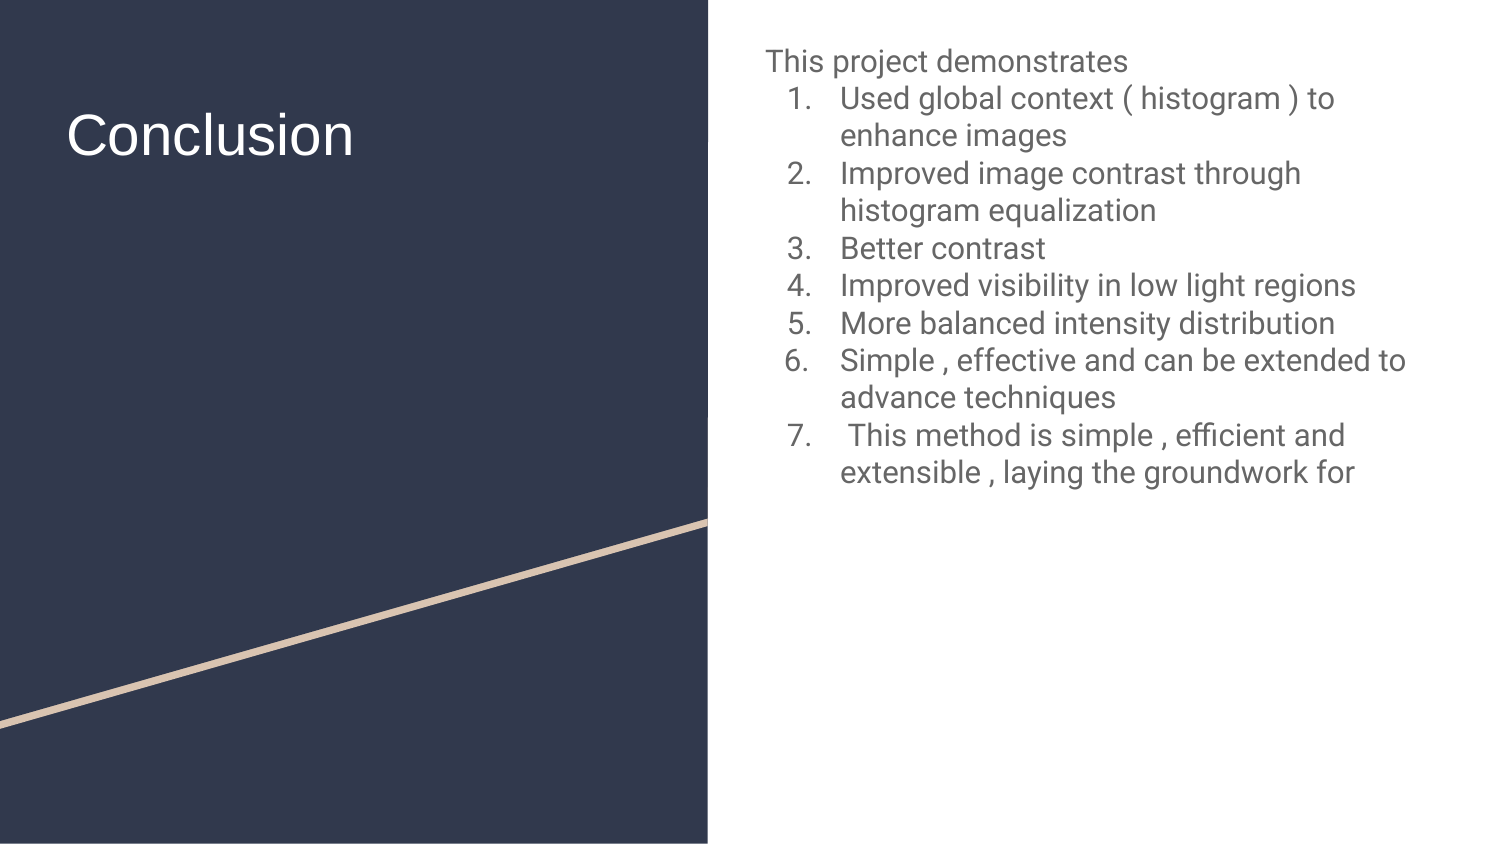

This project demonstrates
Used global context ( histogram ) to enhance images
Improved image contrast through histogram equalization
Better contrast
Improved visibility in low light regions
More balanced intensity distribution
Simple , effective and can be extended to advance techniques
 This method is simple , efficient and extensible , laying the groundwork for

# Conclusion